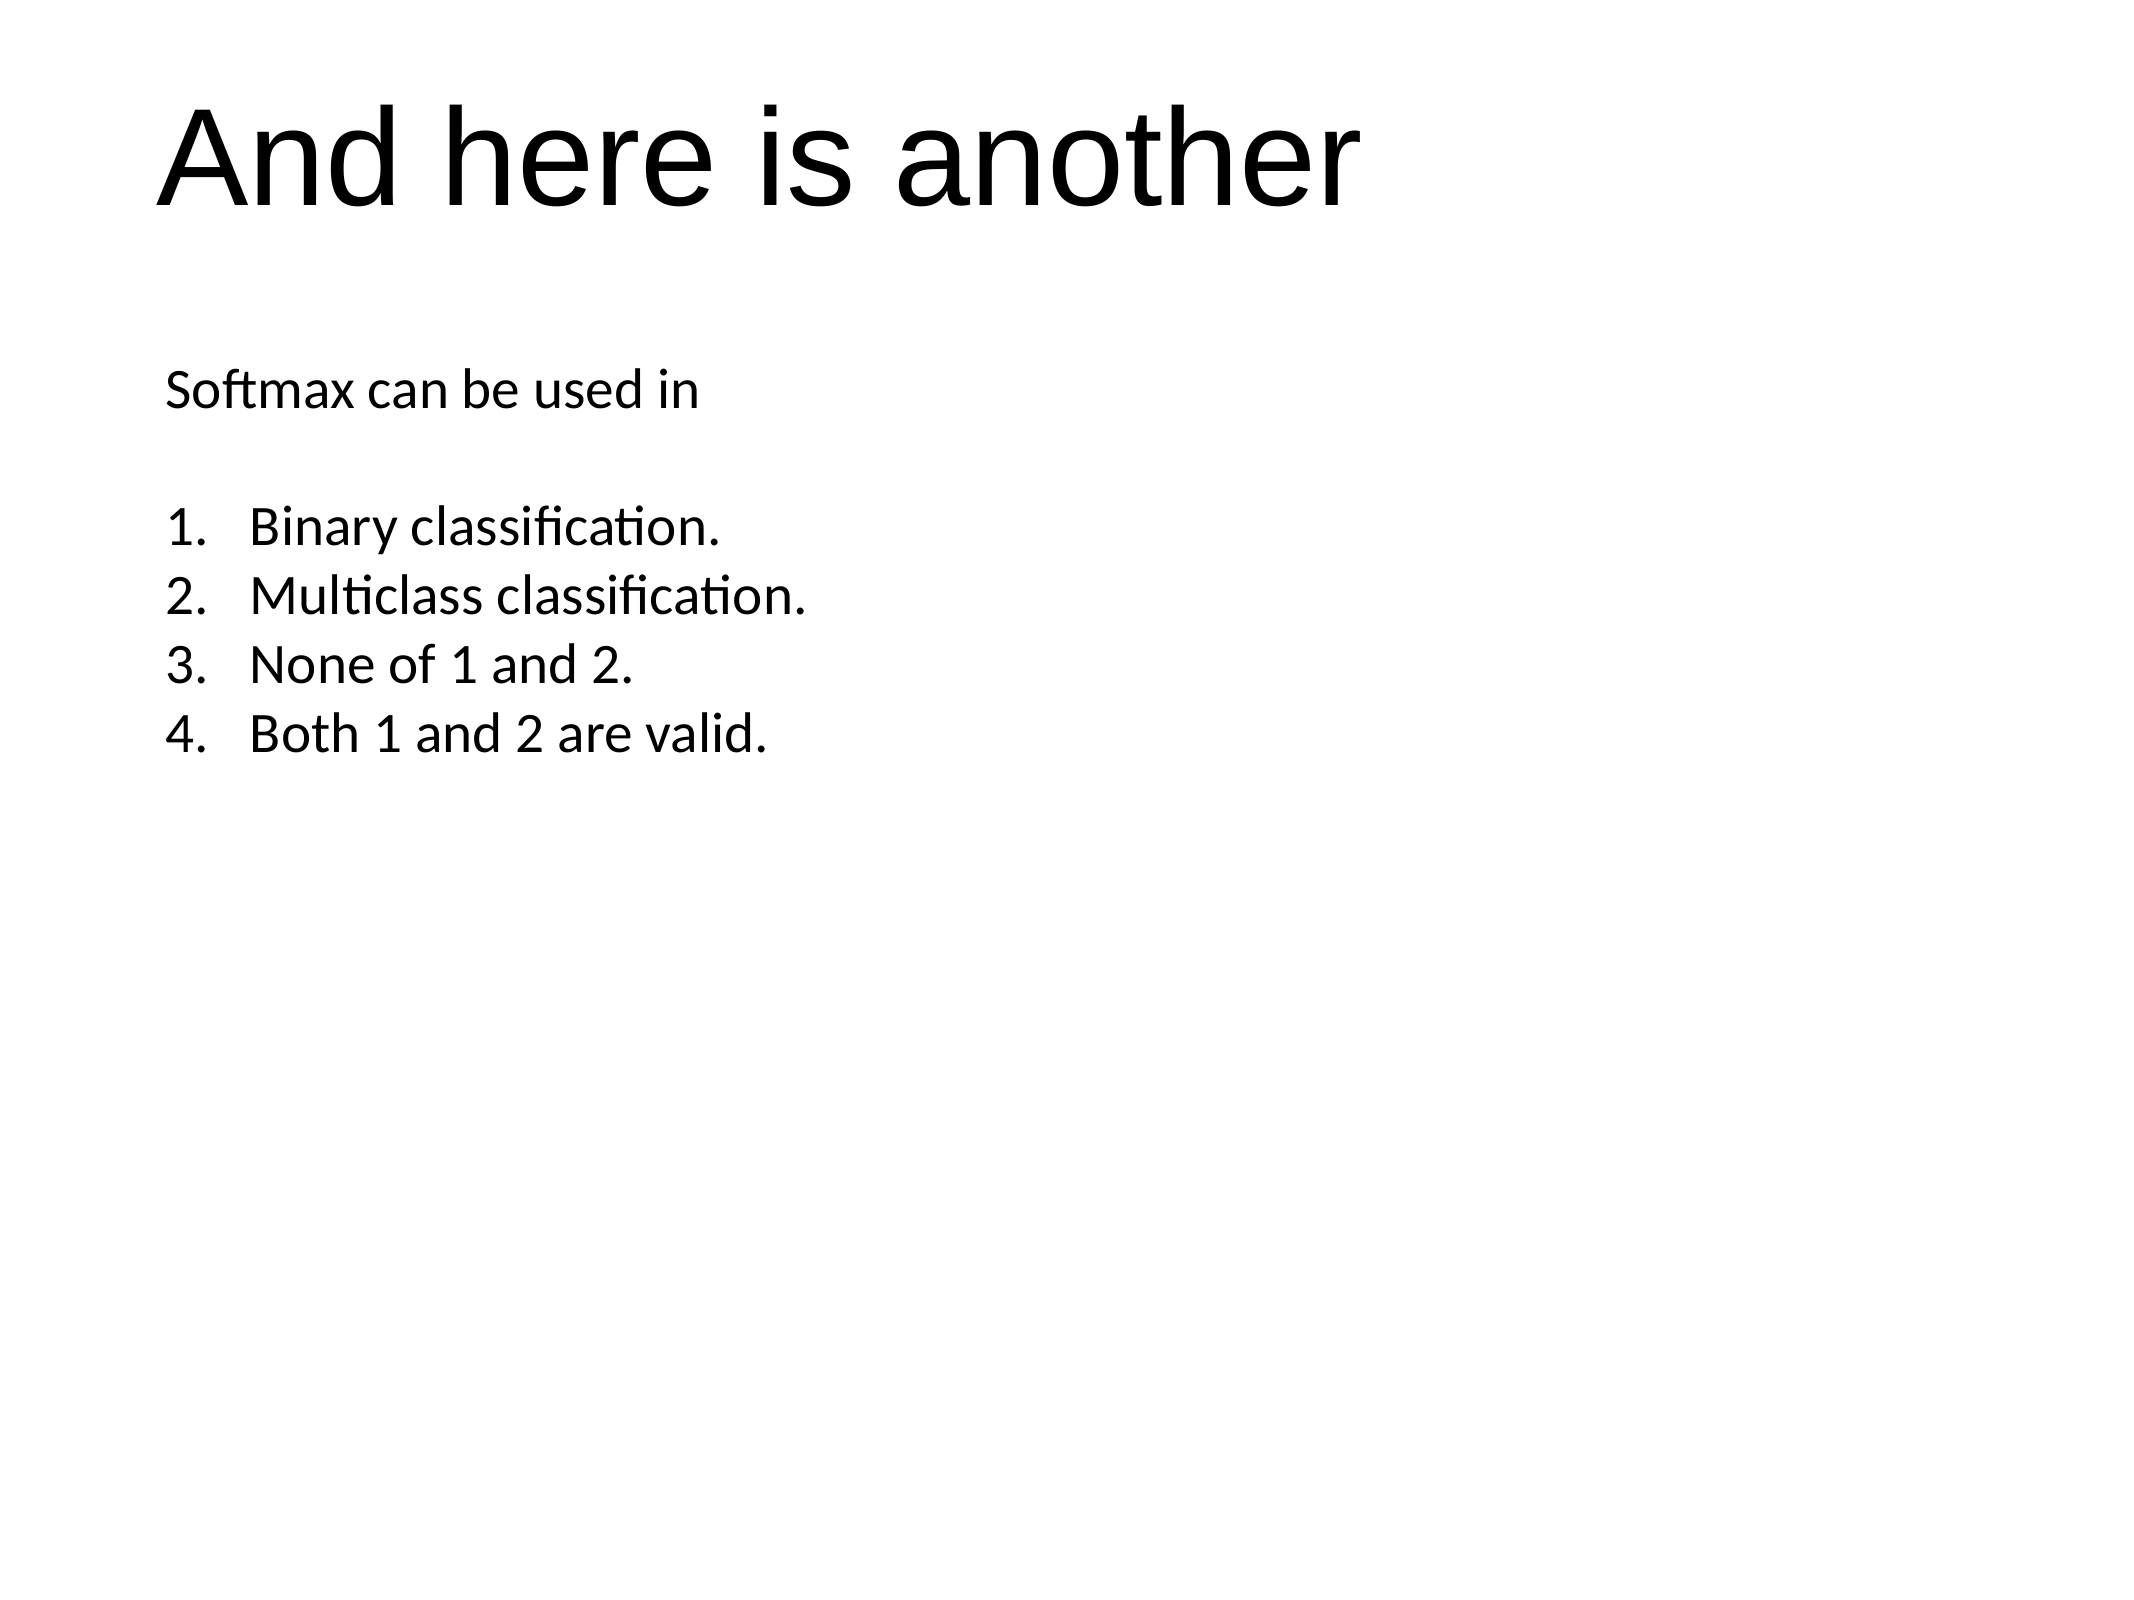

# And here is another

Softmax can be used in

Binary classification.
Multiclass classification.
None of 1 and 2.
Both 1 and 2 are valid.